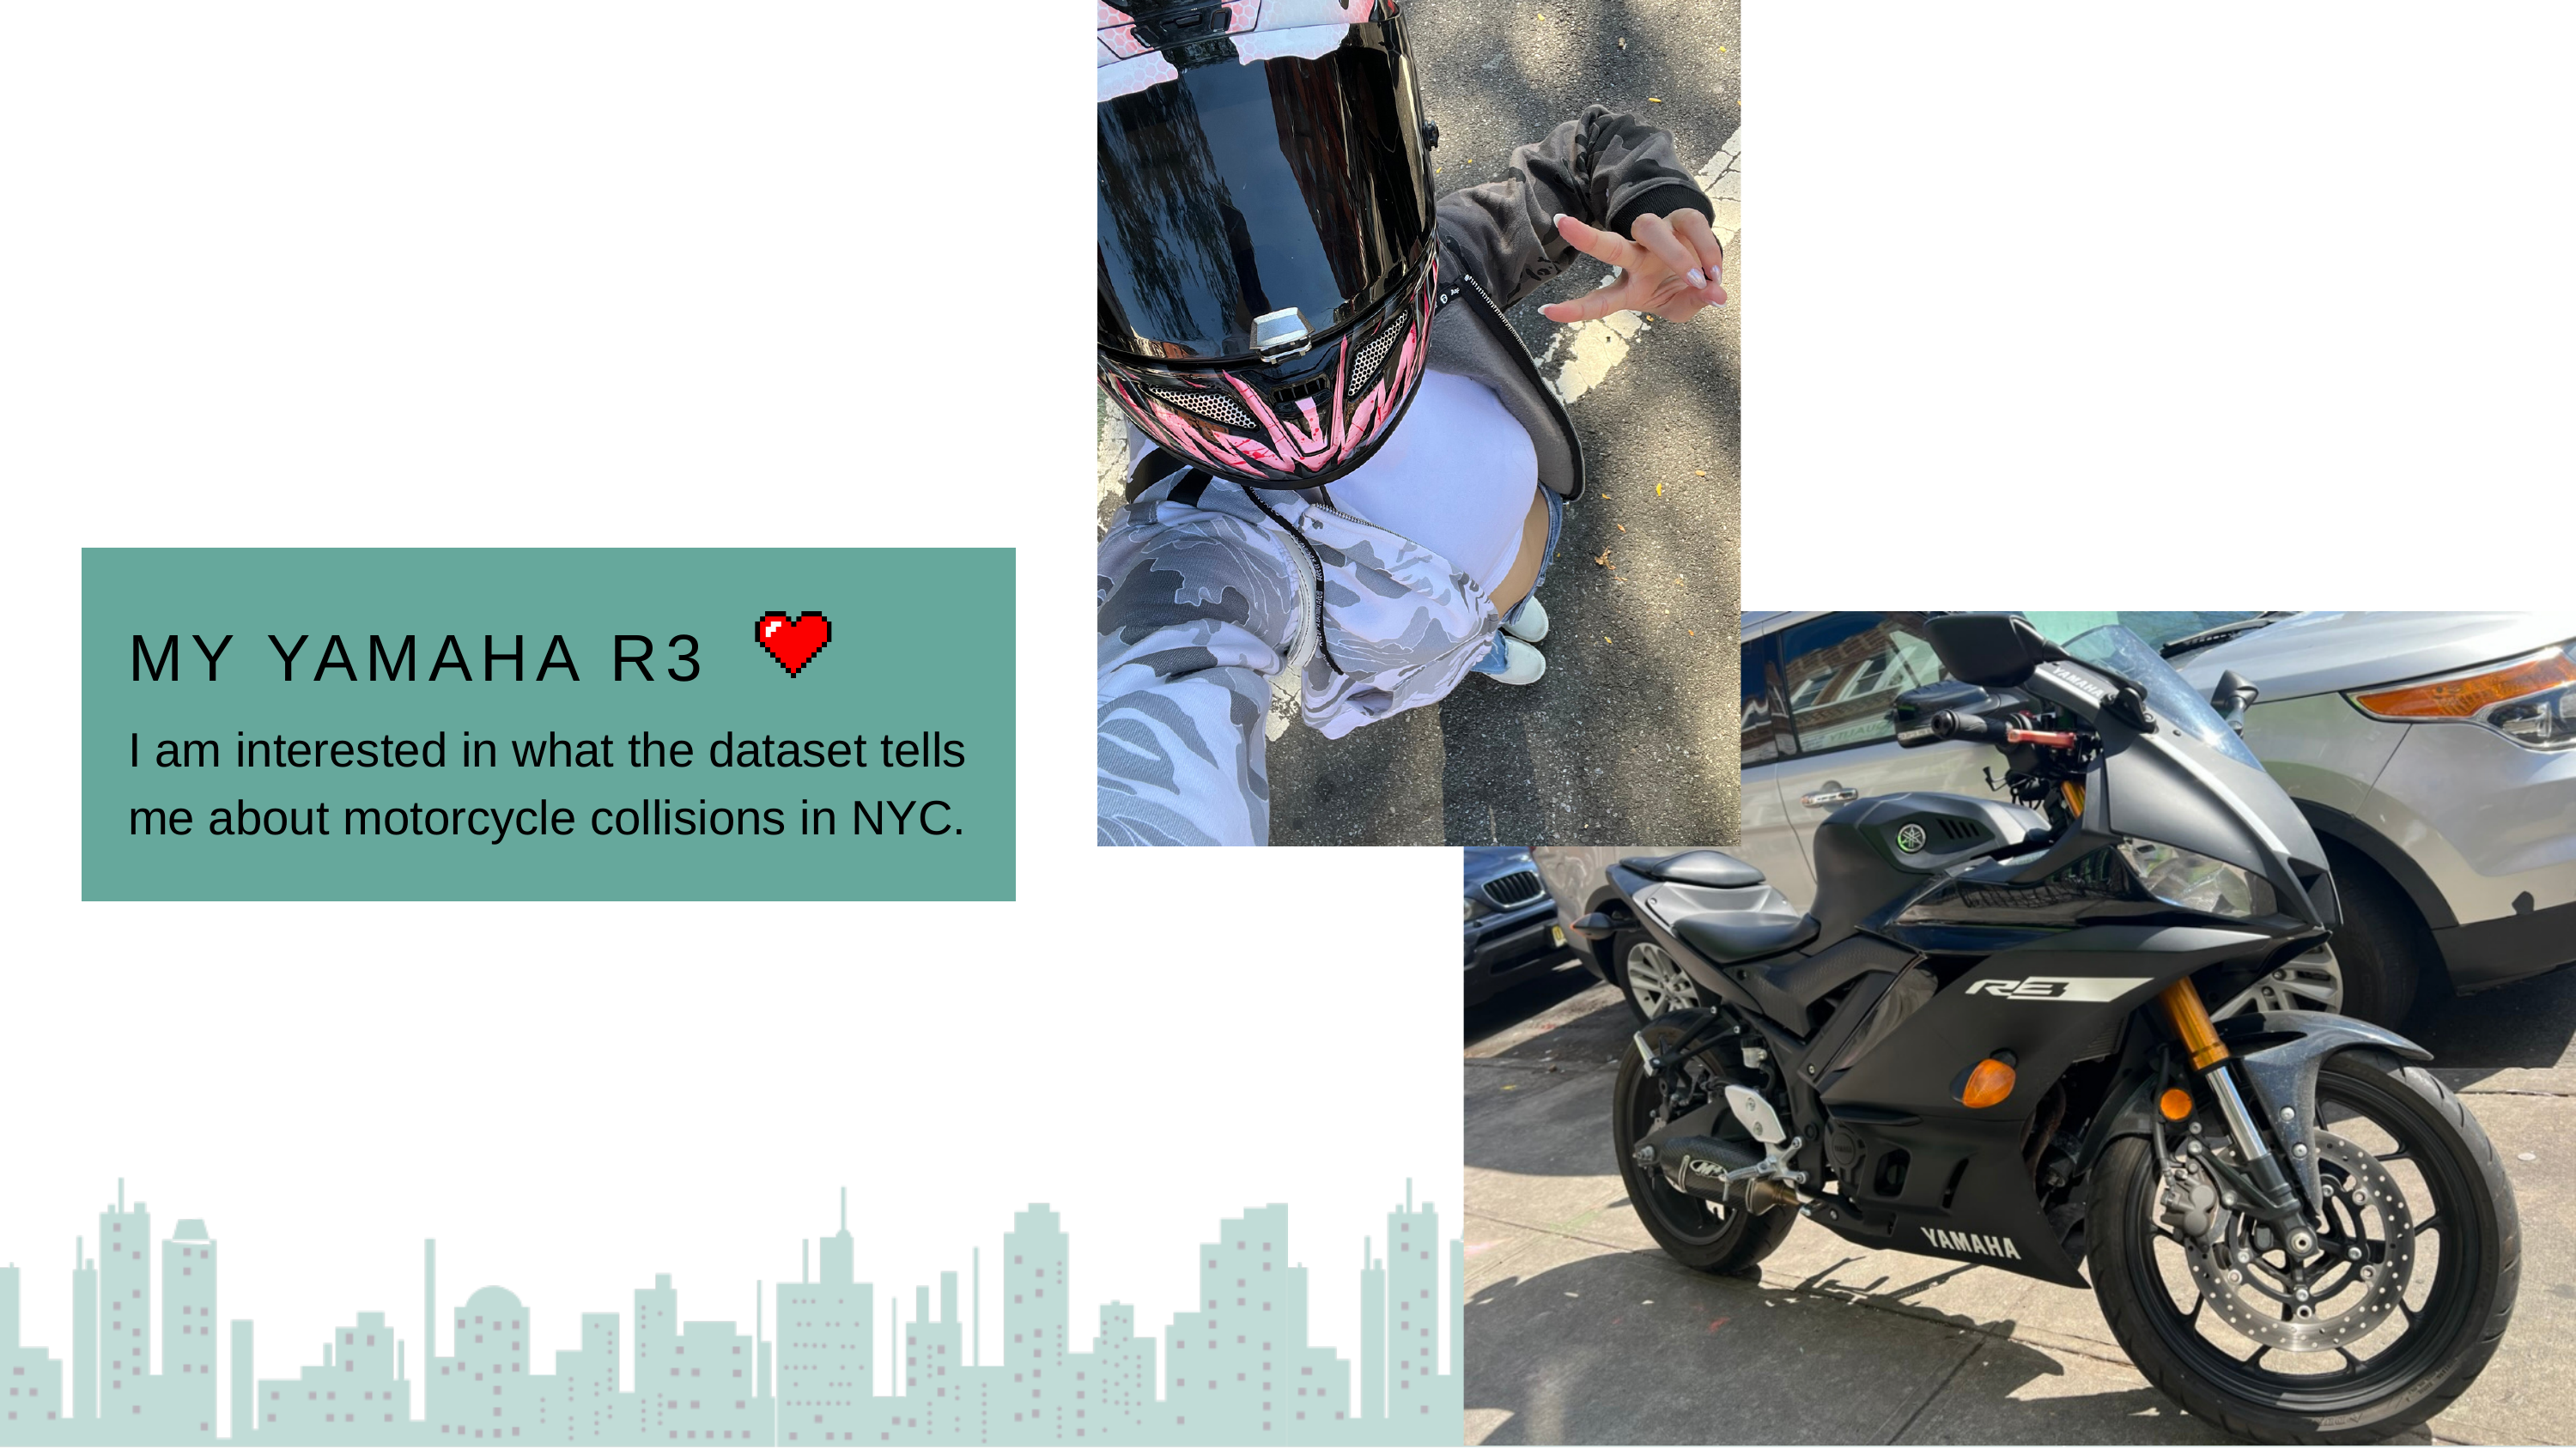

MY YAMAHA R3
I am interested in what the dataset tells me about motorcycle collisions in NYC.